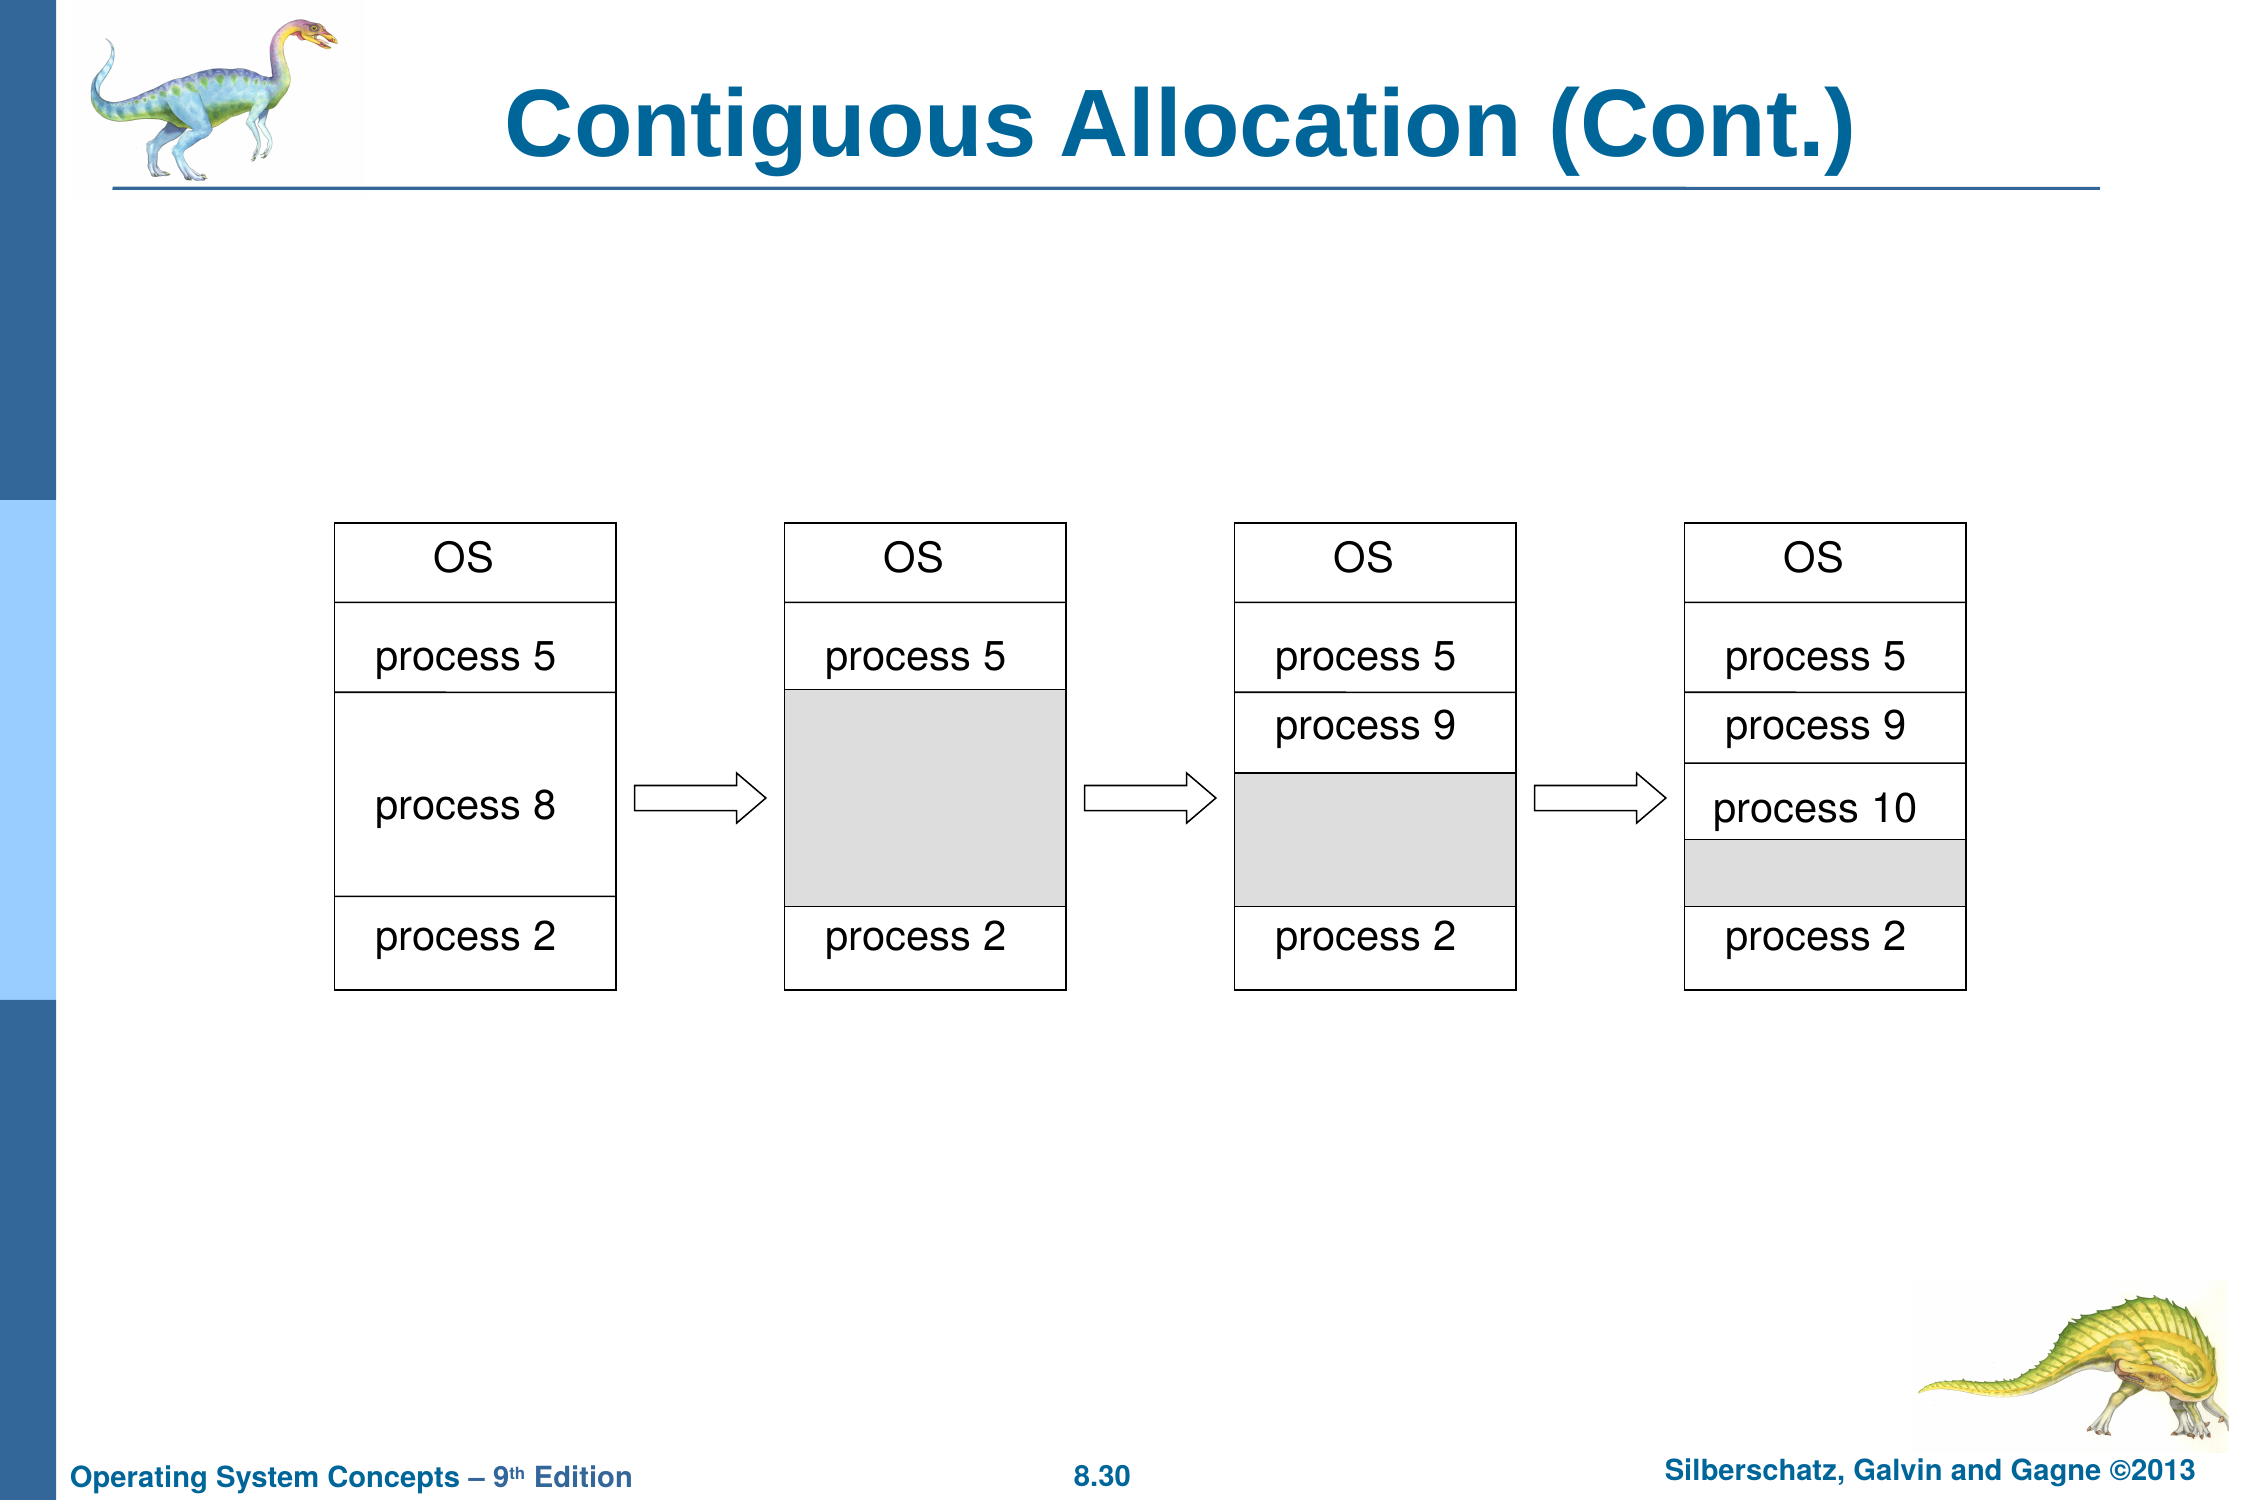

# Contiguous Allocation (Cont.)
OS
OS
OS
OS

process 5
process 5
process 5
process 5
process 9
process 9

process 8
process 10

process 2
process 2
process 2
process 2